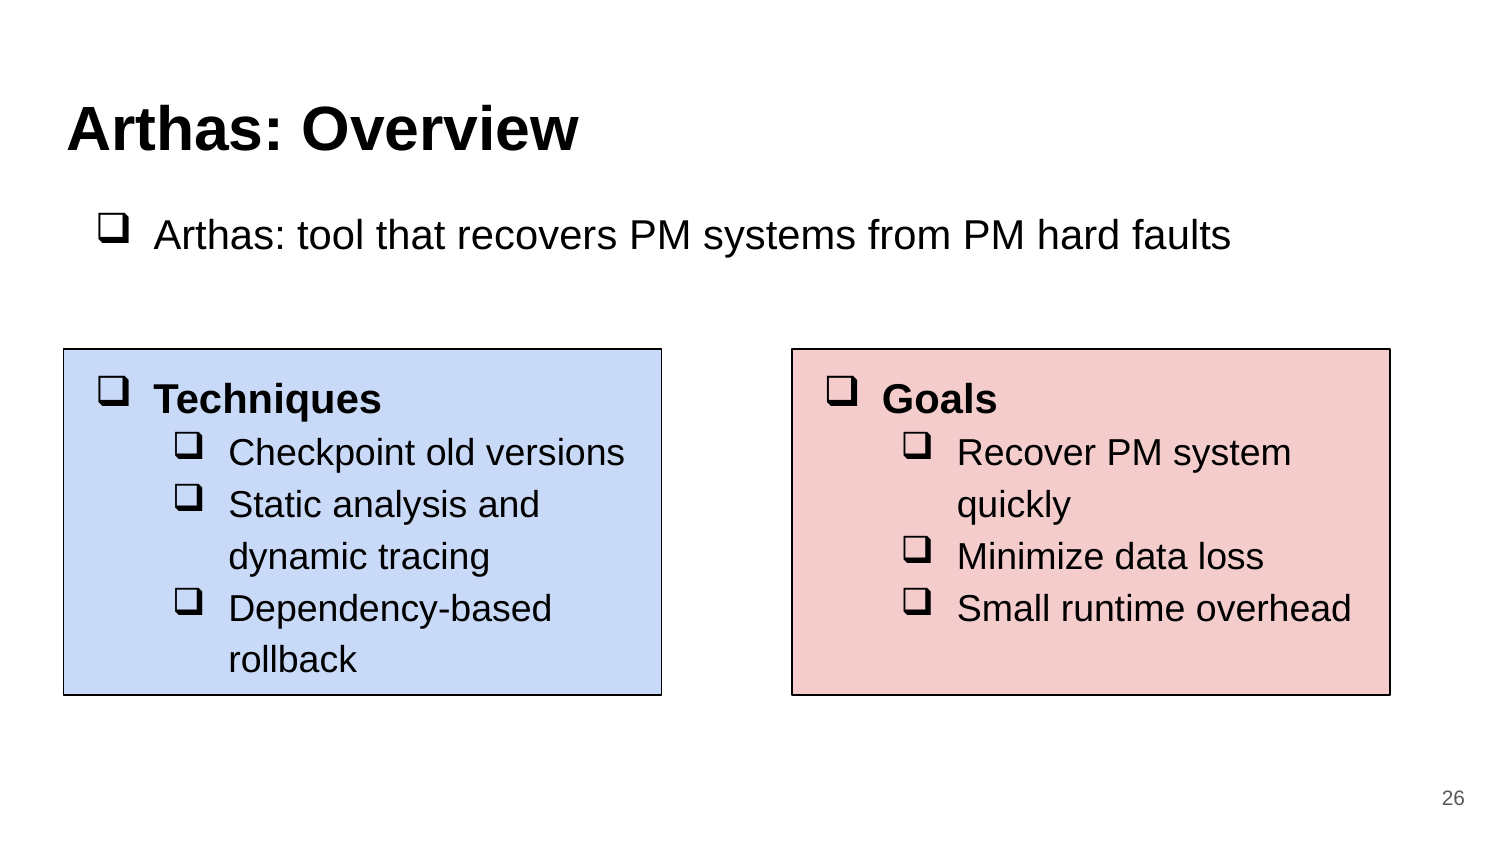

# Arthas: Overview
Arthas: tool that recovers PM systems from PM hard faults

Techniques
Checkpoint old versions
Static analysis and dynamic tracing
Dependency-based rollback
Goals
Recover PM system quickly
Minimize data loss
Small runtime overhead

26